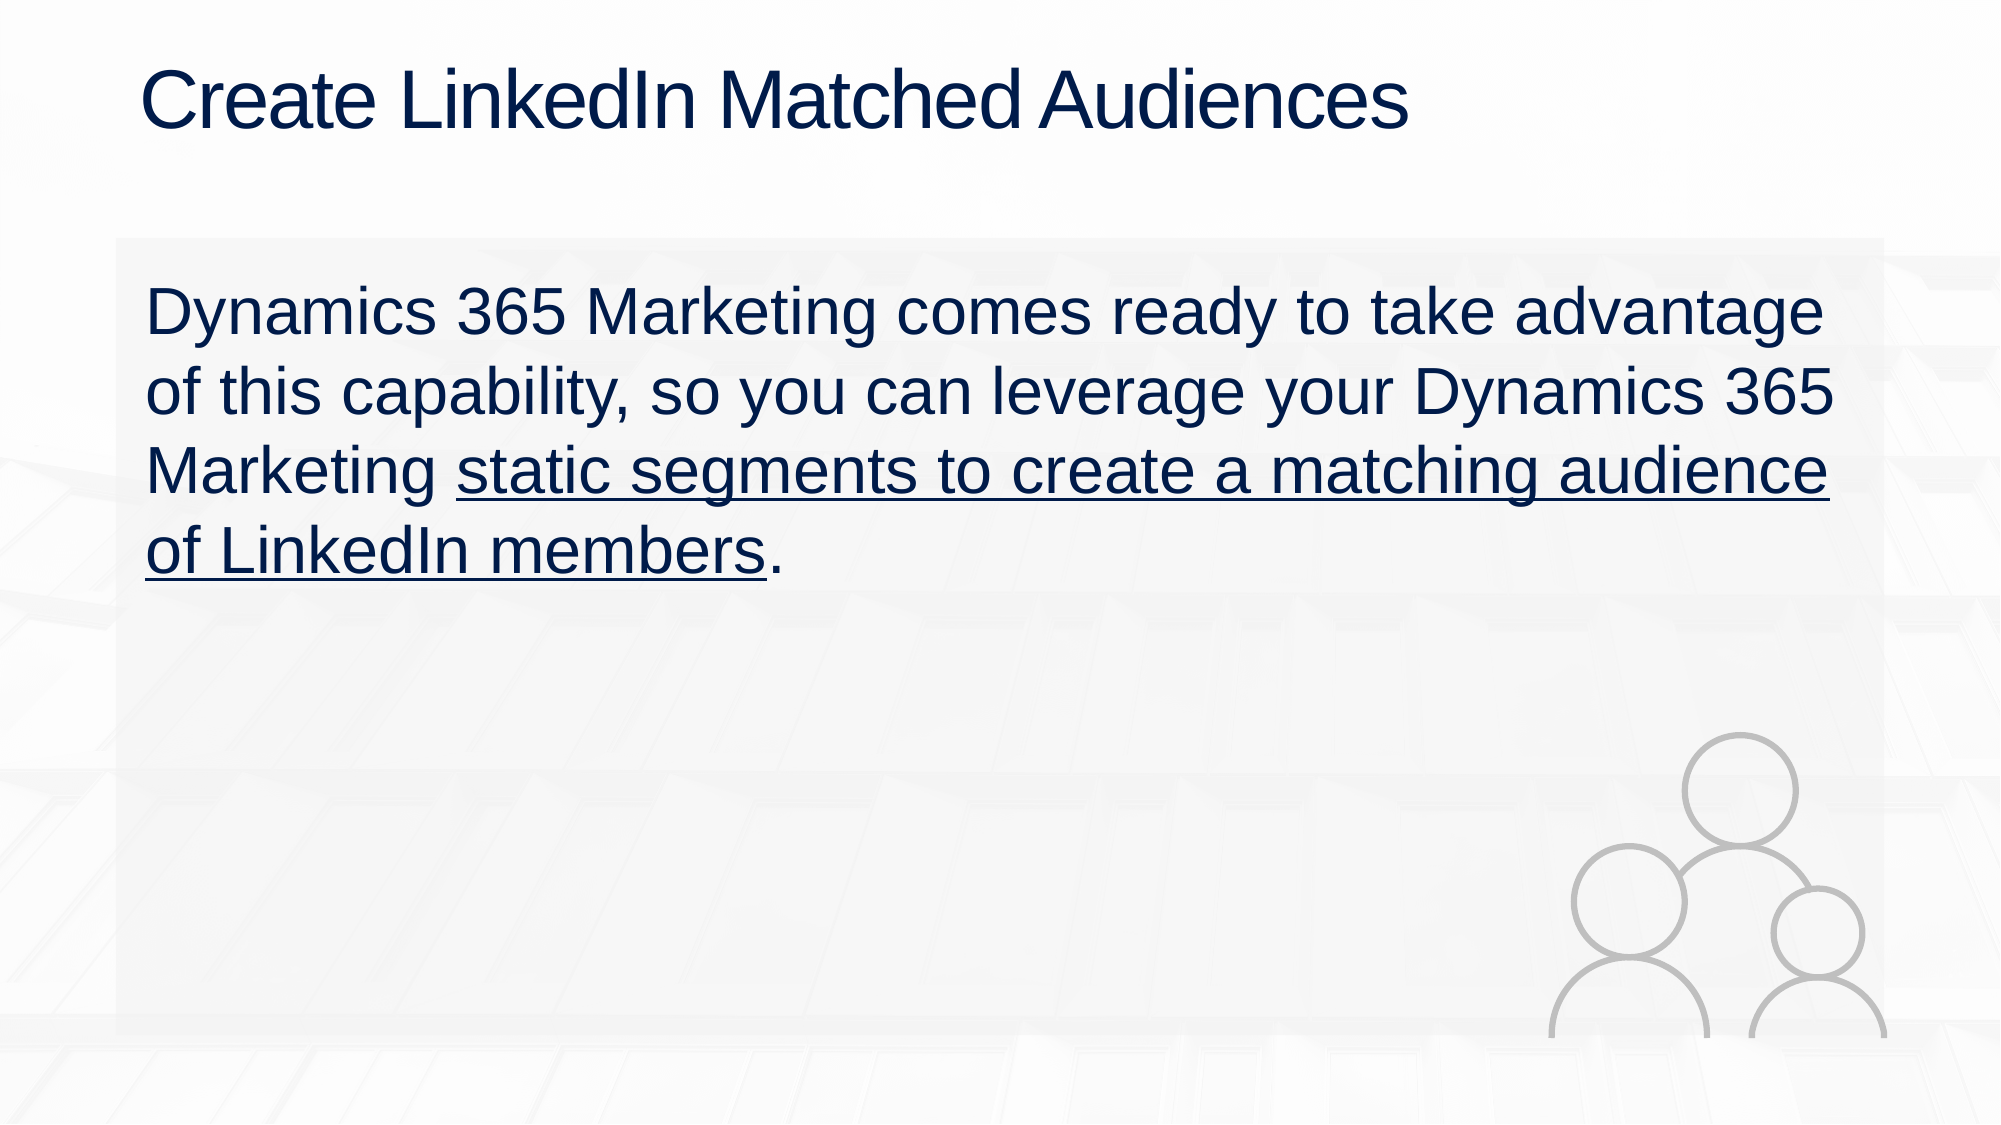

# Create LinkedIn Matched Audiences
Dynamics 365 Marketing comes ready to take advantage of this capability, so you can leverage your Dynamics 365 Marketing static segments to create a matching audience of LinkedIn members.